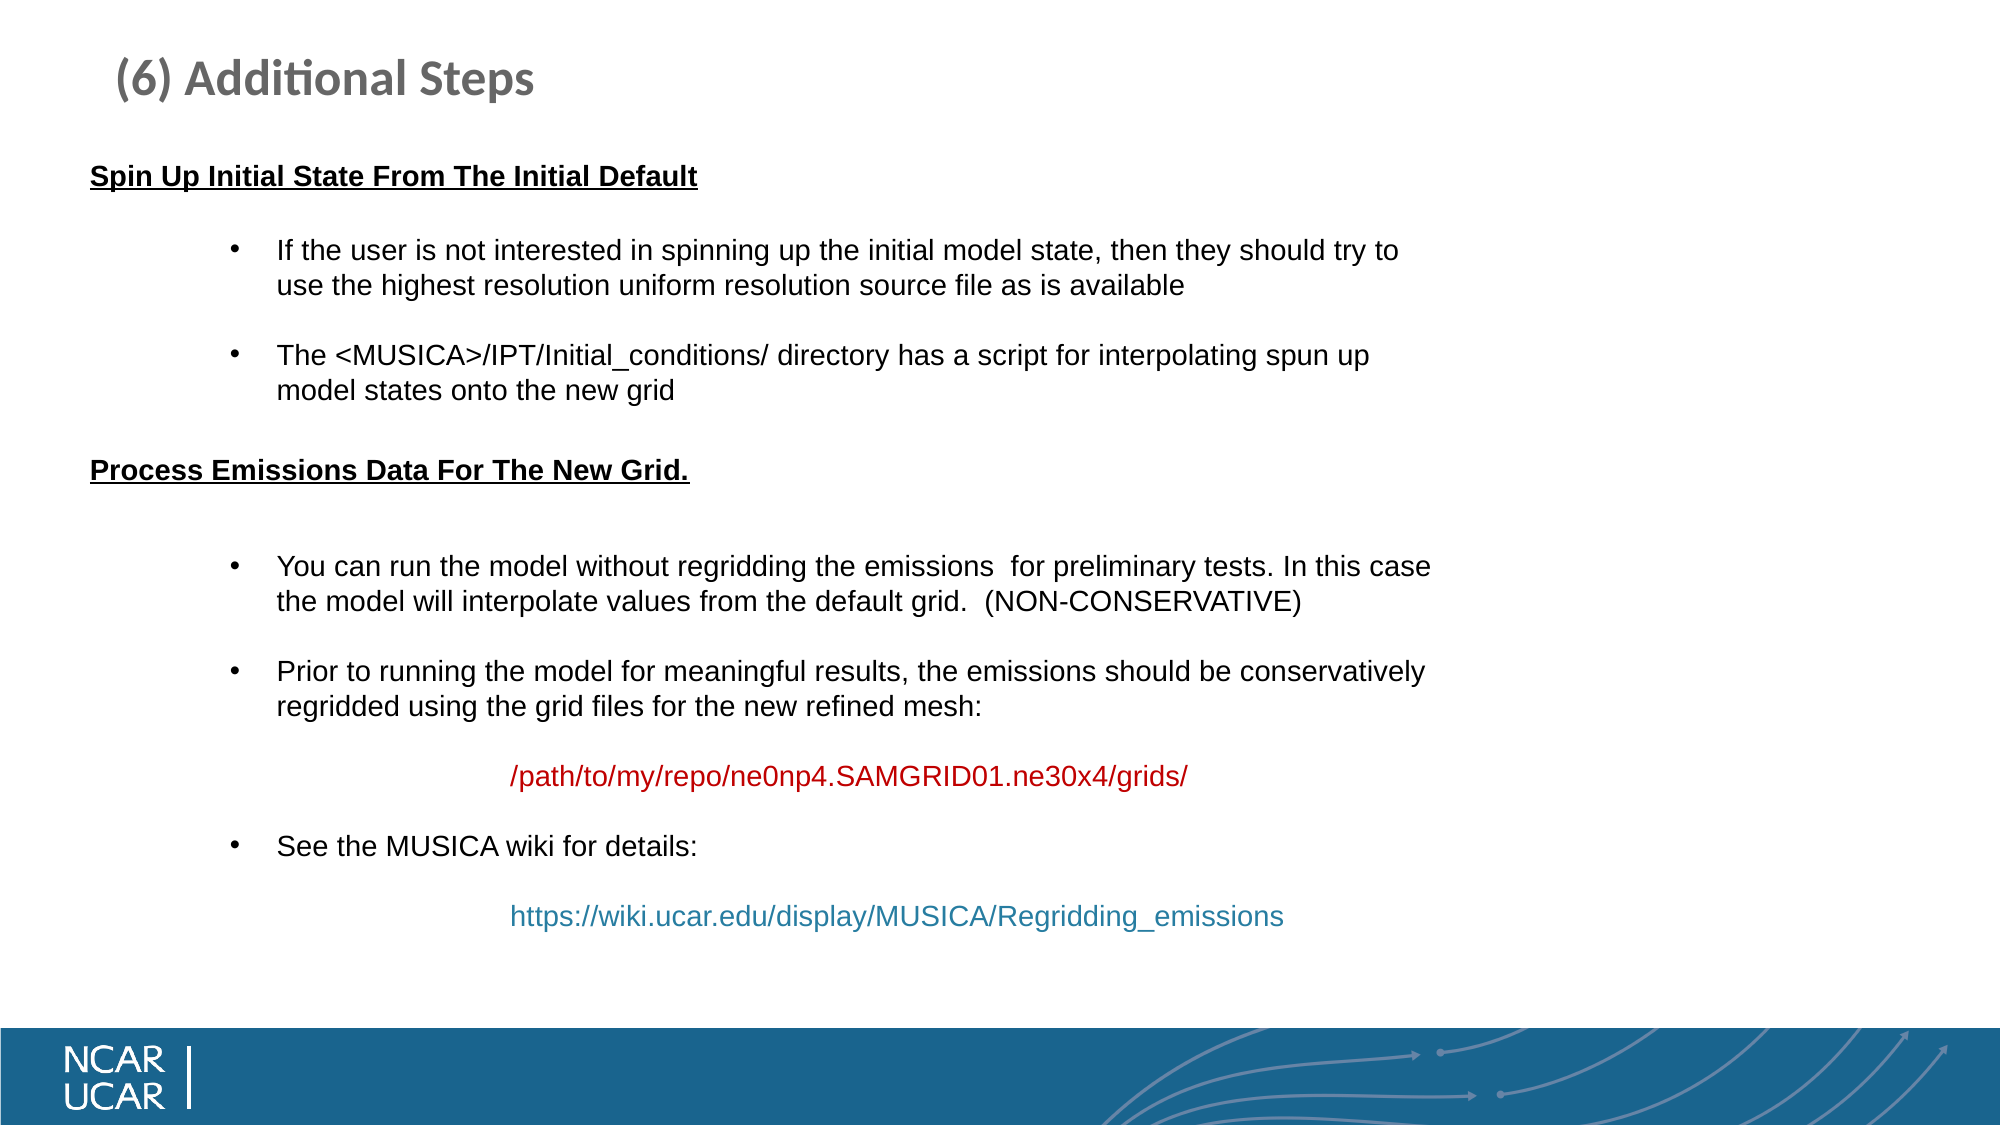

# (6) Additional Steps
Spin Up Initial State From The Initial Default
If the user is not interested in spinning up the initial model state, then they should try to use the highest resolution uniform resolution source file as is available

The <MUSICA>/IPT/Initial_conditions/ directory has a script for interpolating spun up model states onto the new grid
Process Emissions Data For The New Grid.
You can run the model without regridding the emissions  for preliminary tests. In this case the model will interpolate values from the default grid.  (NON-CONSERVATIVE)

Prior to running the model for meaningful results, the emissions should be conservatively regridded using the grid files for the new refined mesh:

                                  /path/to/my/repo/ne0np4.SAMGRID01.ne30x4/grids/

See the MUSICA wiki for details:

                                  https://wiki.ucar.edu/display/MUSICA/Regridding_emissions